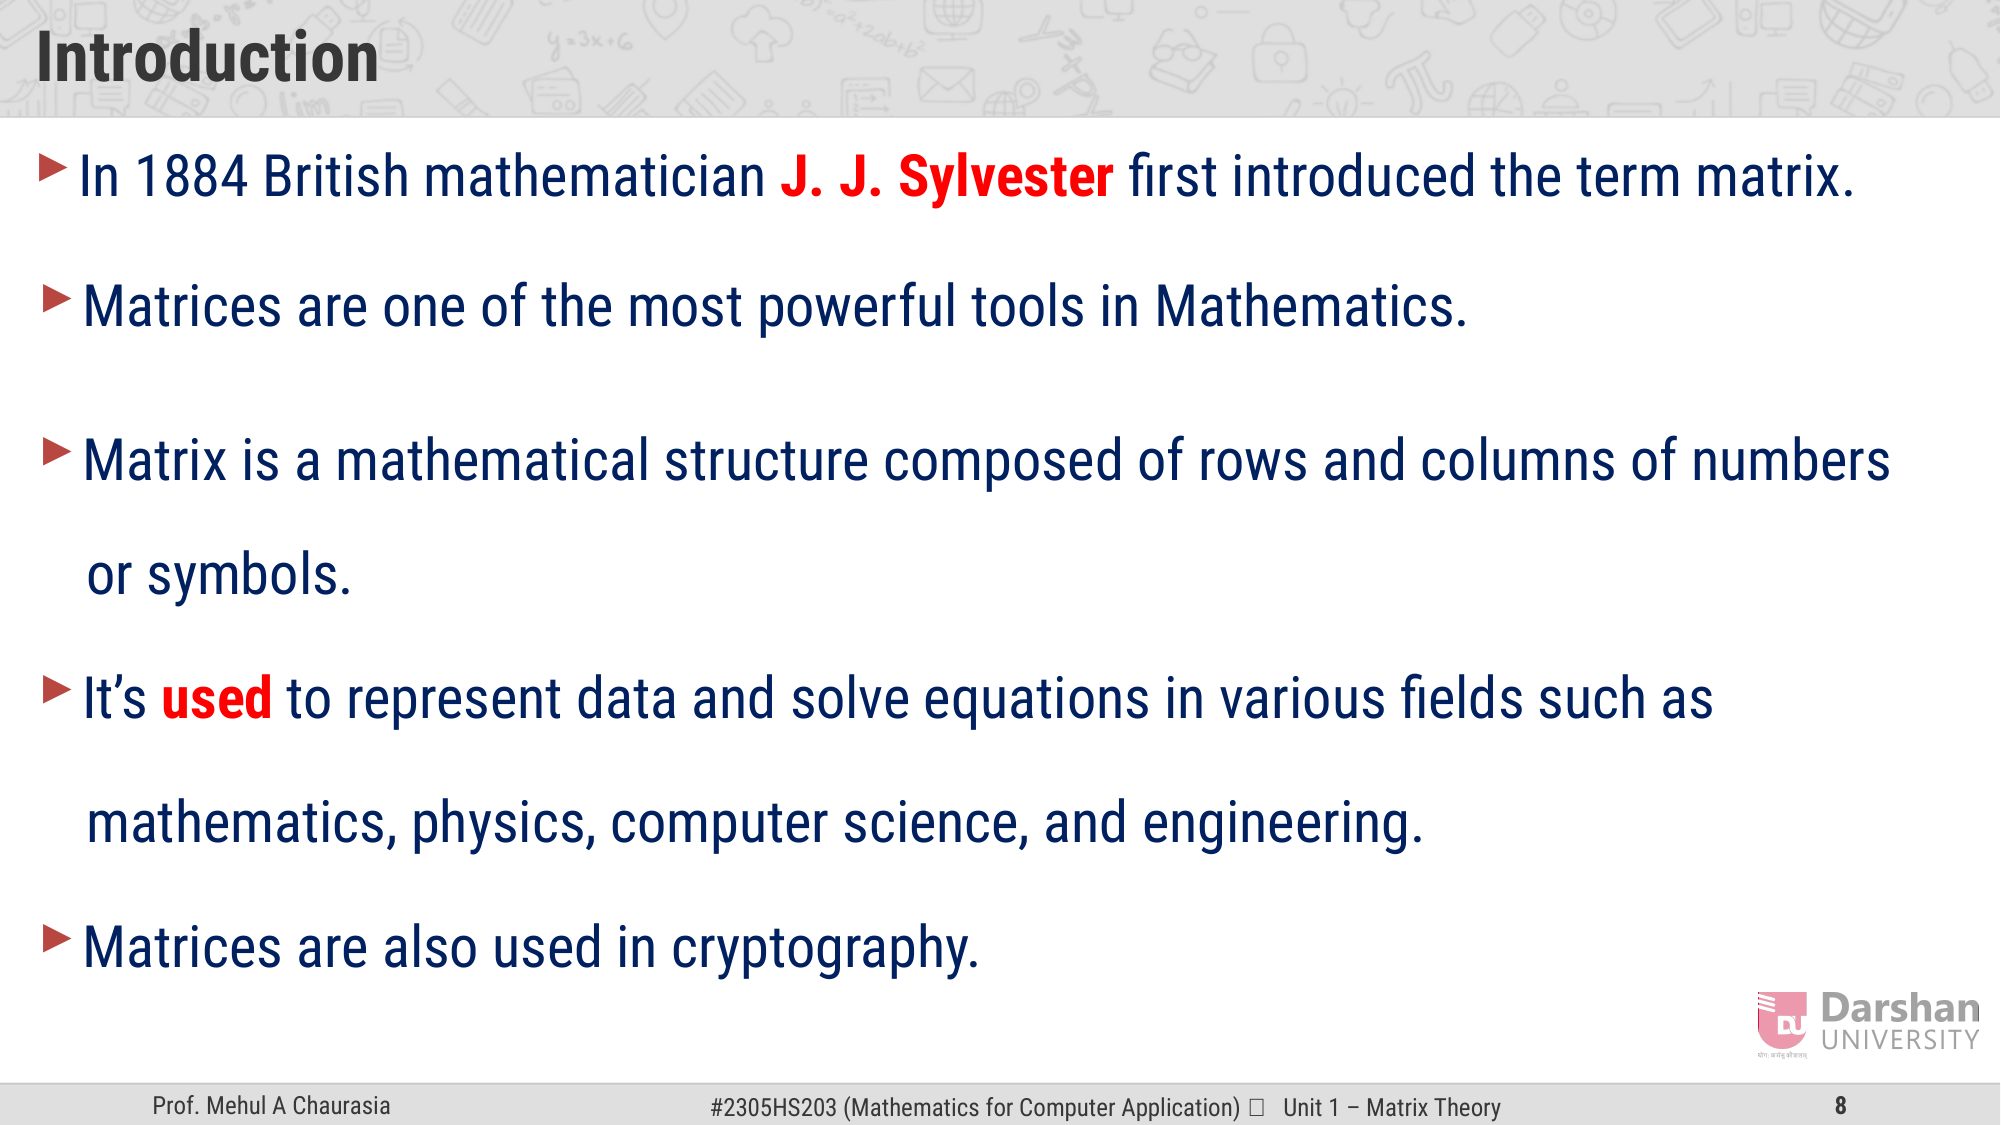

# Introduction
In 1884 British mathematician J. J. Sylvester first introduced the term matrix.
Matrices are one of the most powerful tools in Mathematics.
Matrix is a mathematical structure composed of rows and columns of numbers
or symbols.
It’s used to represent data and solve equations in various fields such as
mathematics, physics, computer science, and engineering.
Matrices are also used in cryptography.